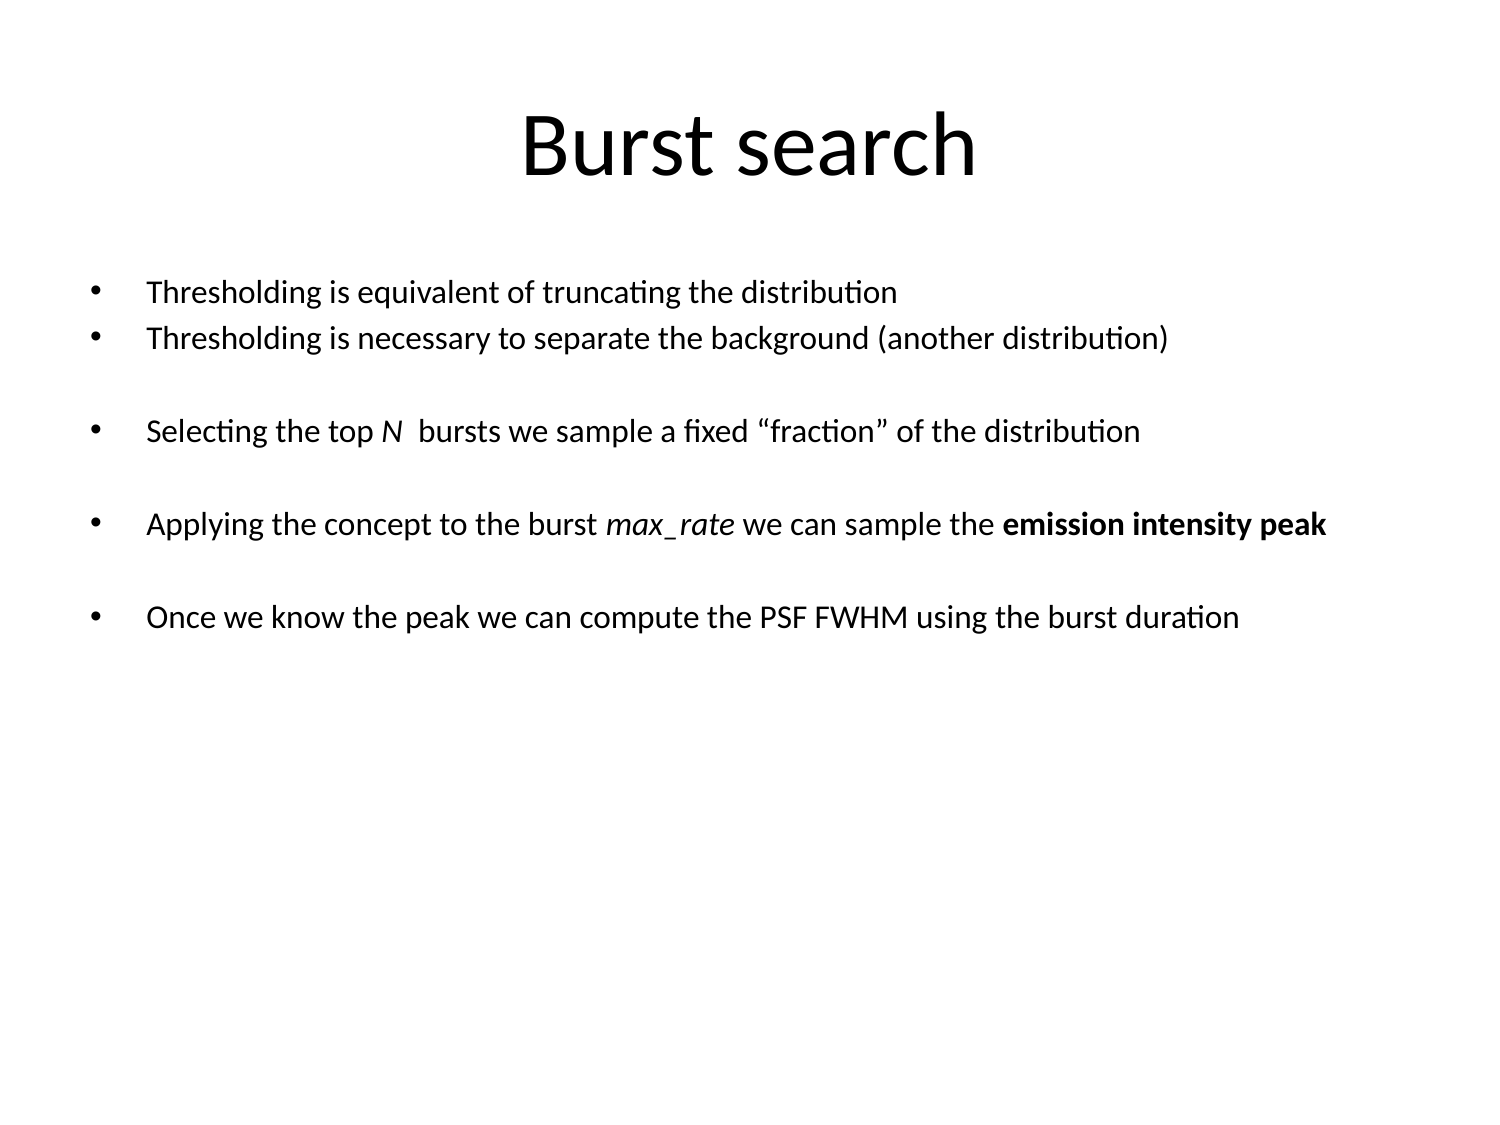

# Burst search
Thresholding is equivalent of truncating the distribution
Thresholding is necessary to separate the background (another distribution)

Selecting the top N  bursts we sample a fixed “fraction” of the distribution

Applying the concept to the burst max_rate we can sample the emission intensity peak

Once we know the peak we can compute the PSF FWHM using the burst duration